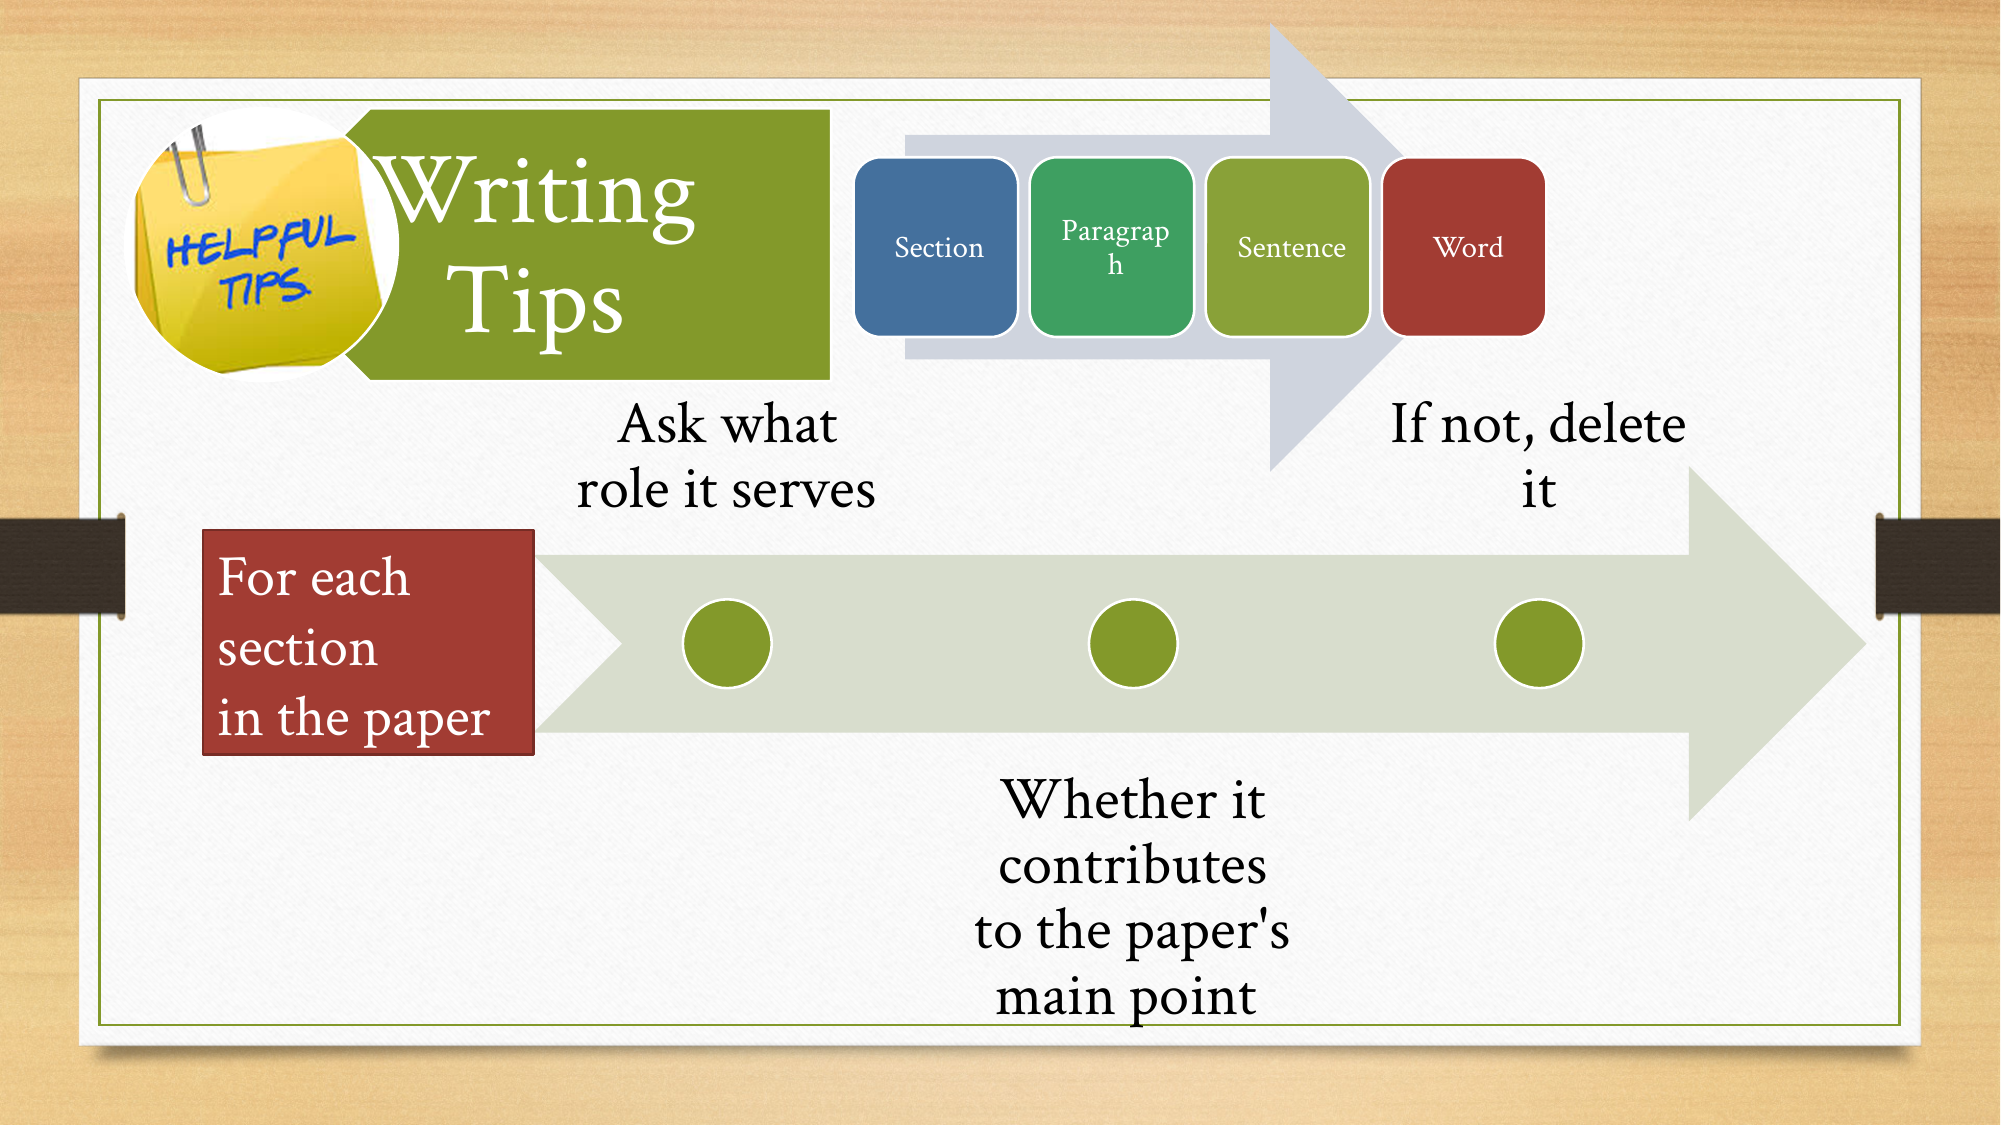

Writing Tips
Section
Paragraph
Sentence
Word
Ask what role it serves
Whether it contributes to the paper's main point
If not, delete it
For each section
in the paper